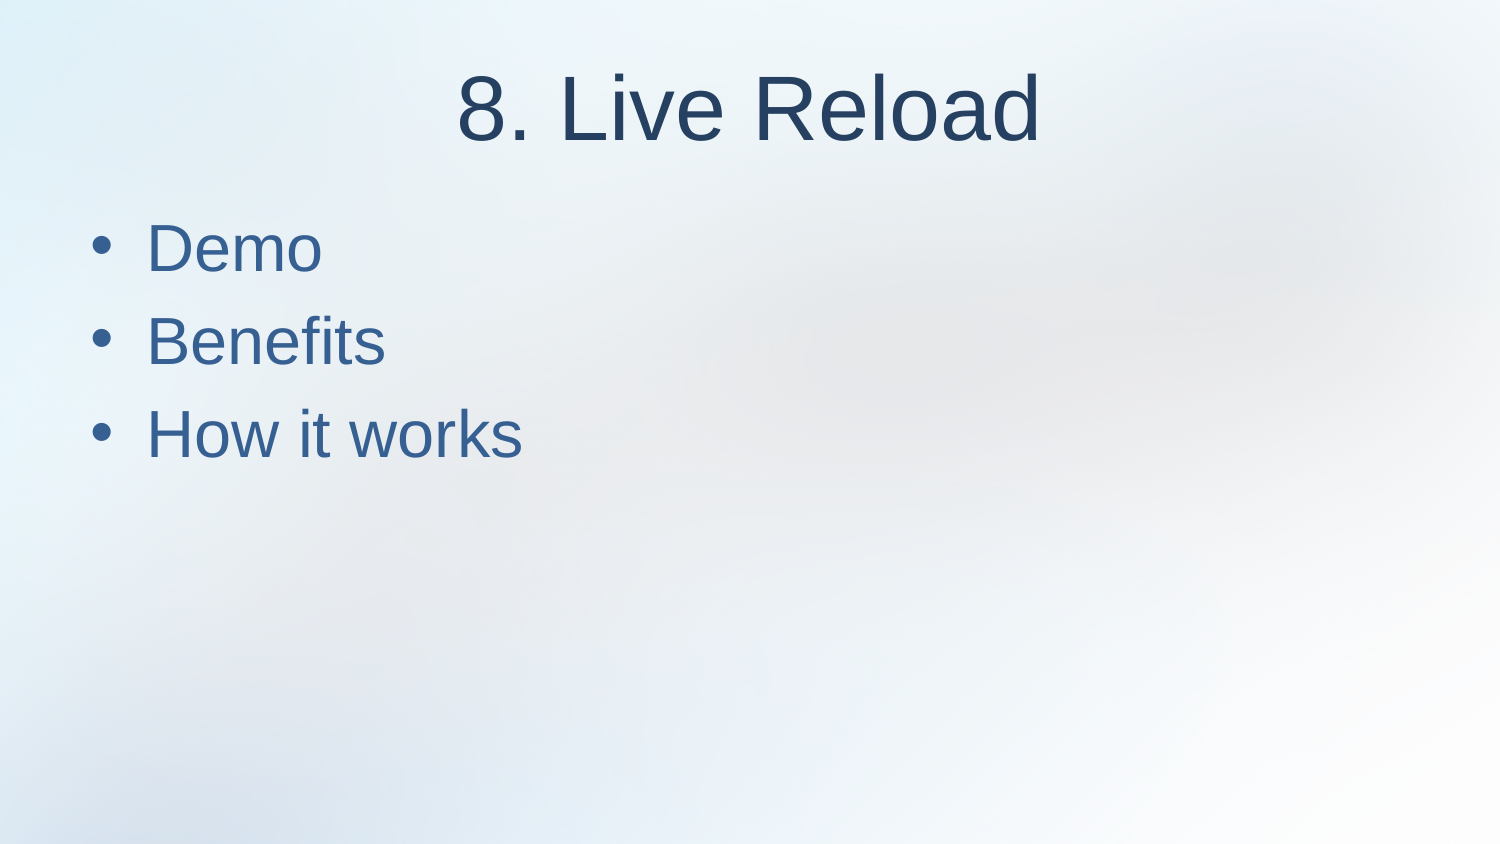

# 8. Live Reload
Demo
Benefits
How it works